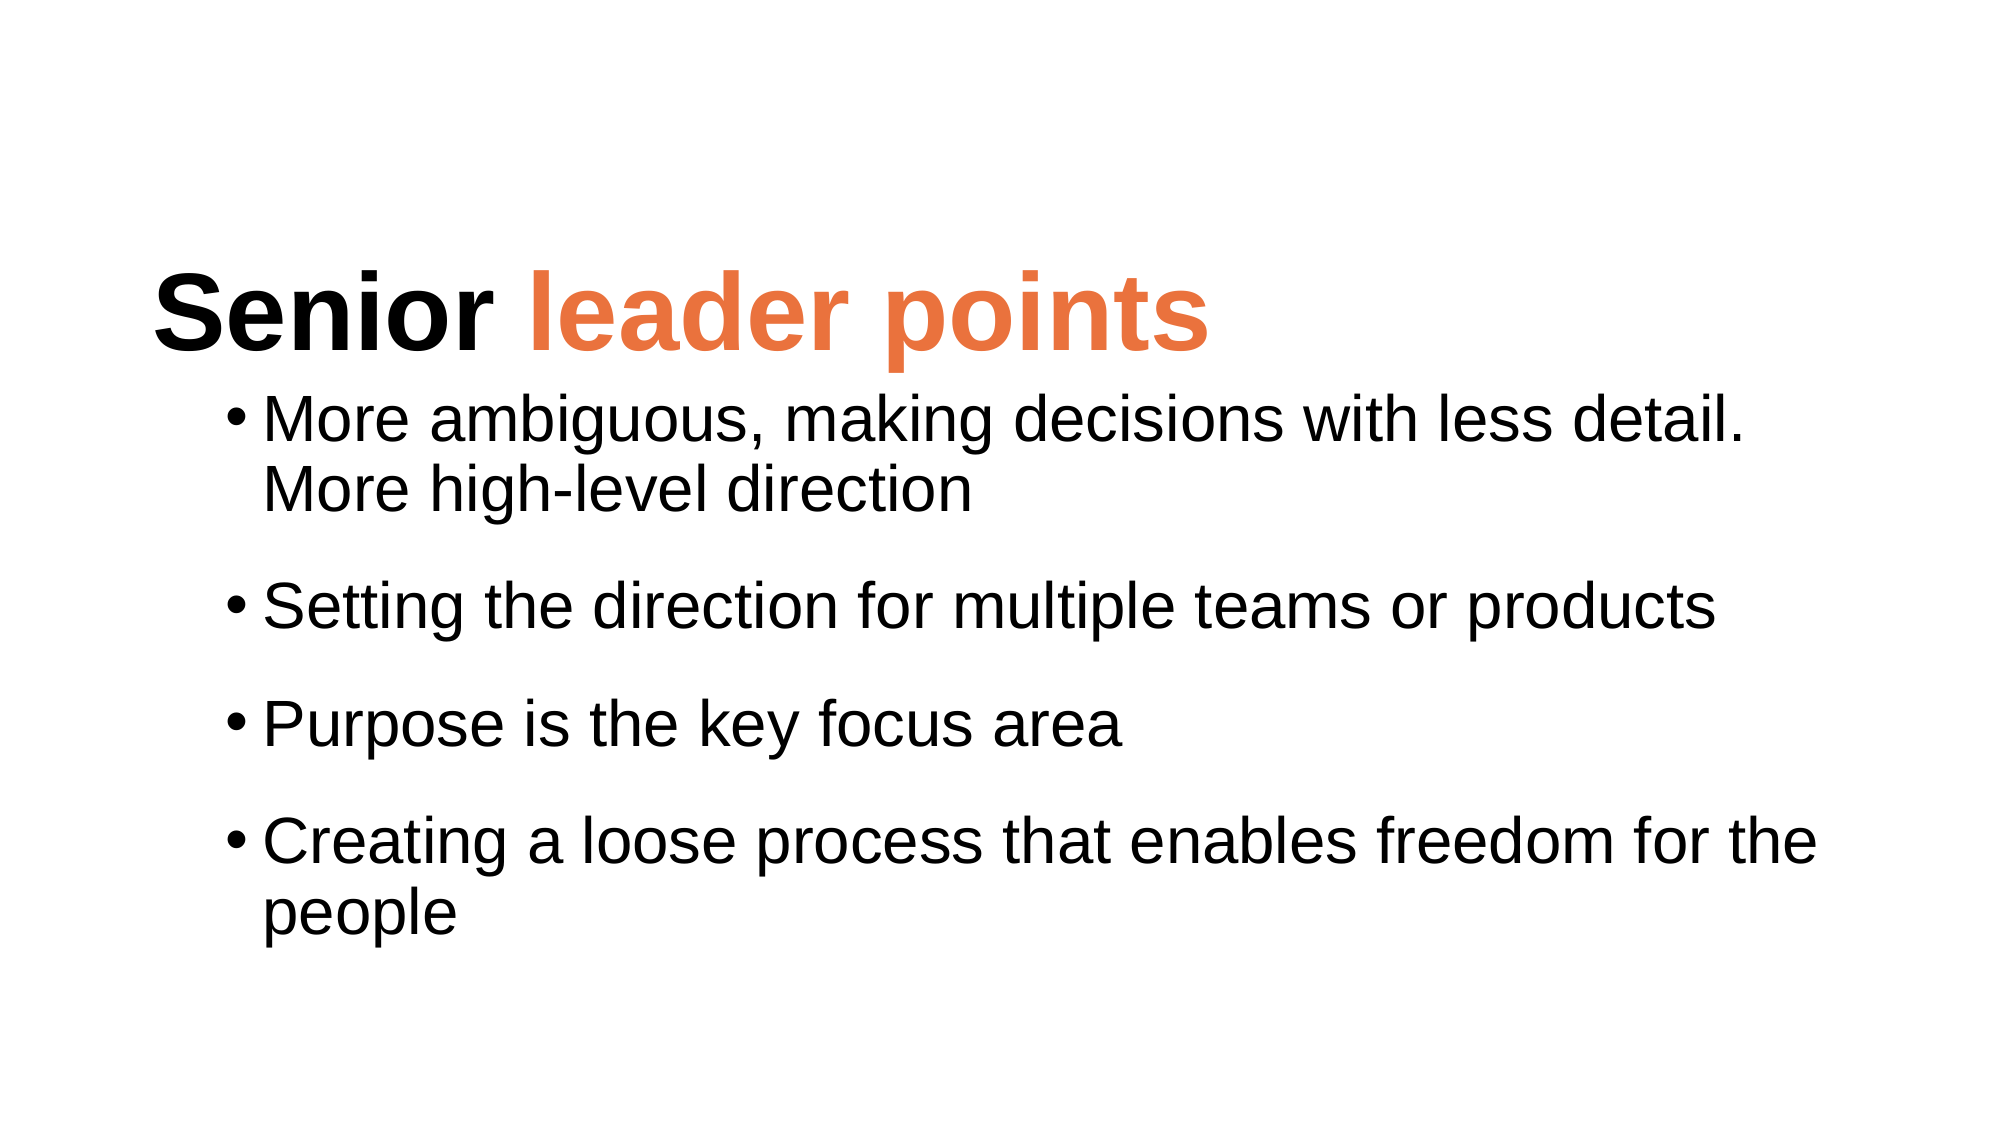

Senior leader points
More ambiguous, making decisions with less detail. More high-level direction
Setting the direction for multiple teams or products
Purpose is the key focus area
Creating a loose process that enables freedom for the people